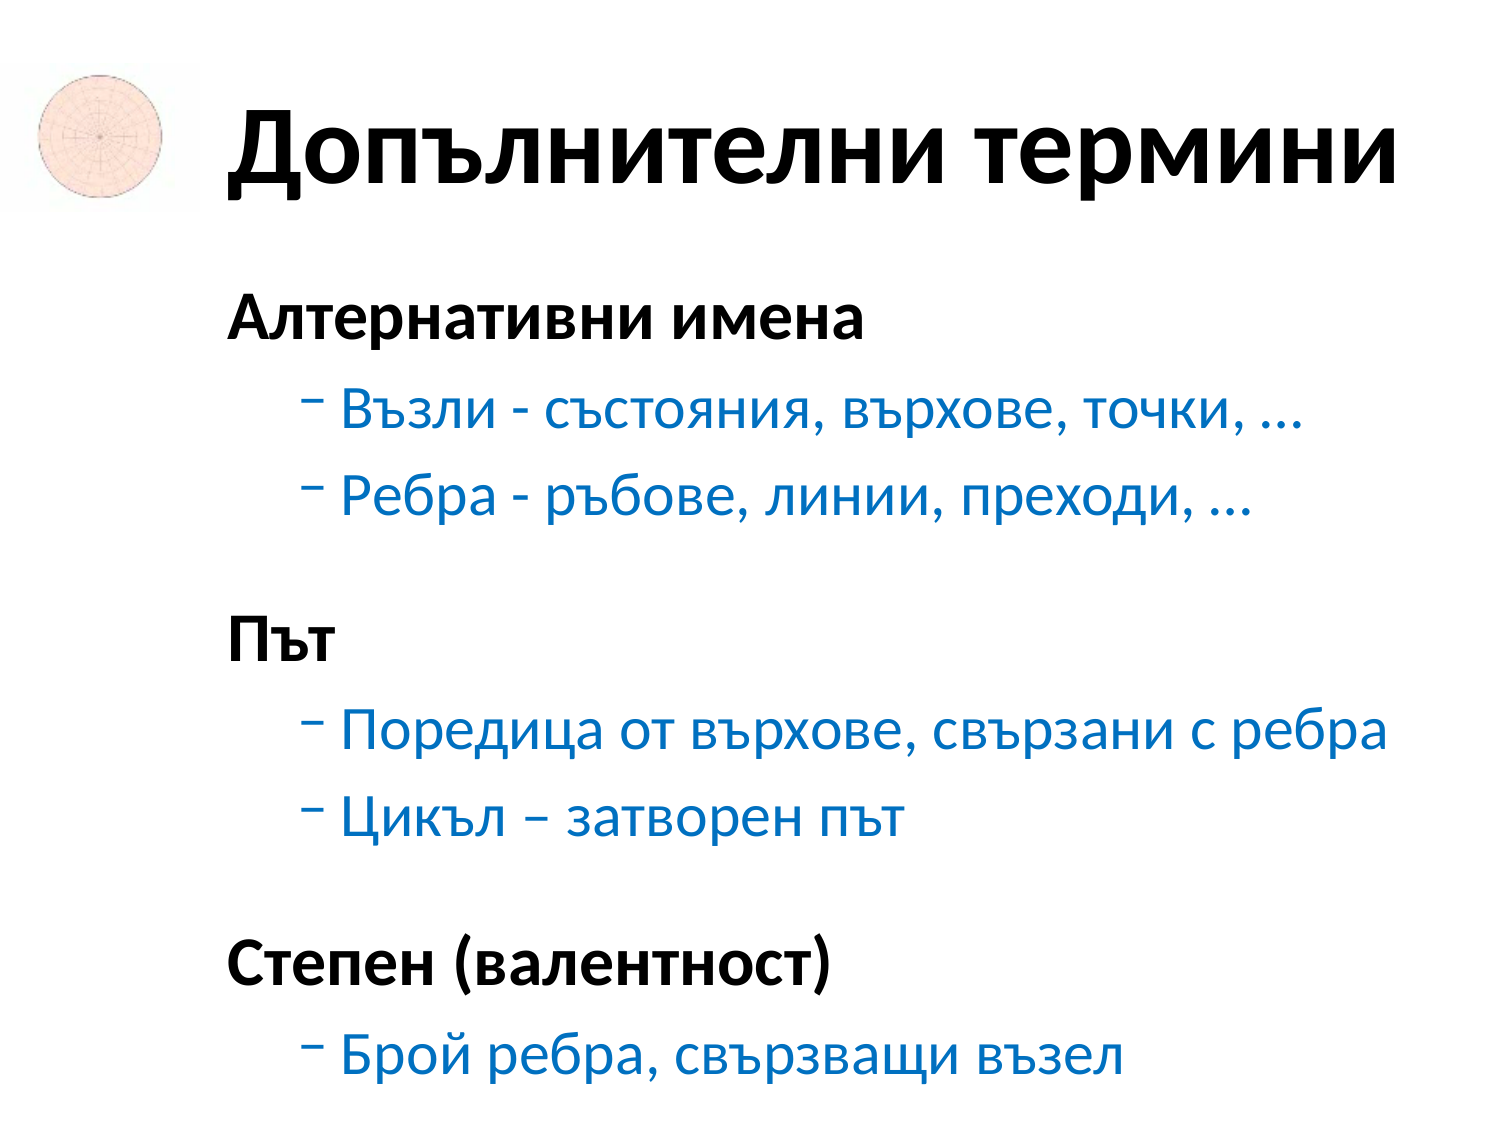

# Допълнителни термини
Алтернативни имена
Възли - състояния, върхове, точки, …
Ребра - ръбове, линии, преходи, …

Път
Поредица от върхове, свързани с ребра
Цикъл – затворен път

Степен (валентност)
Брой ребра, свързващи възел